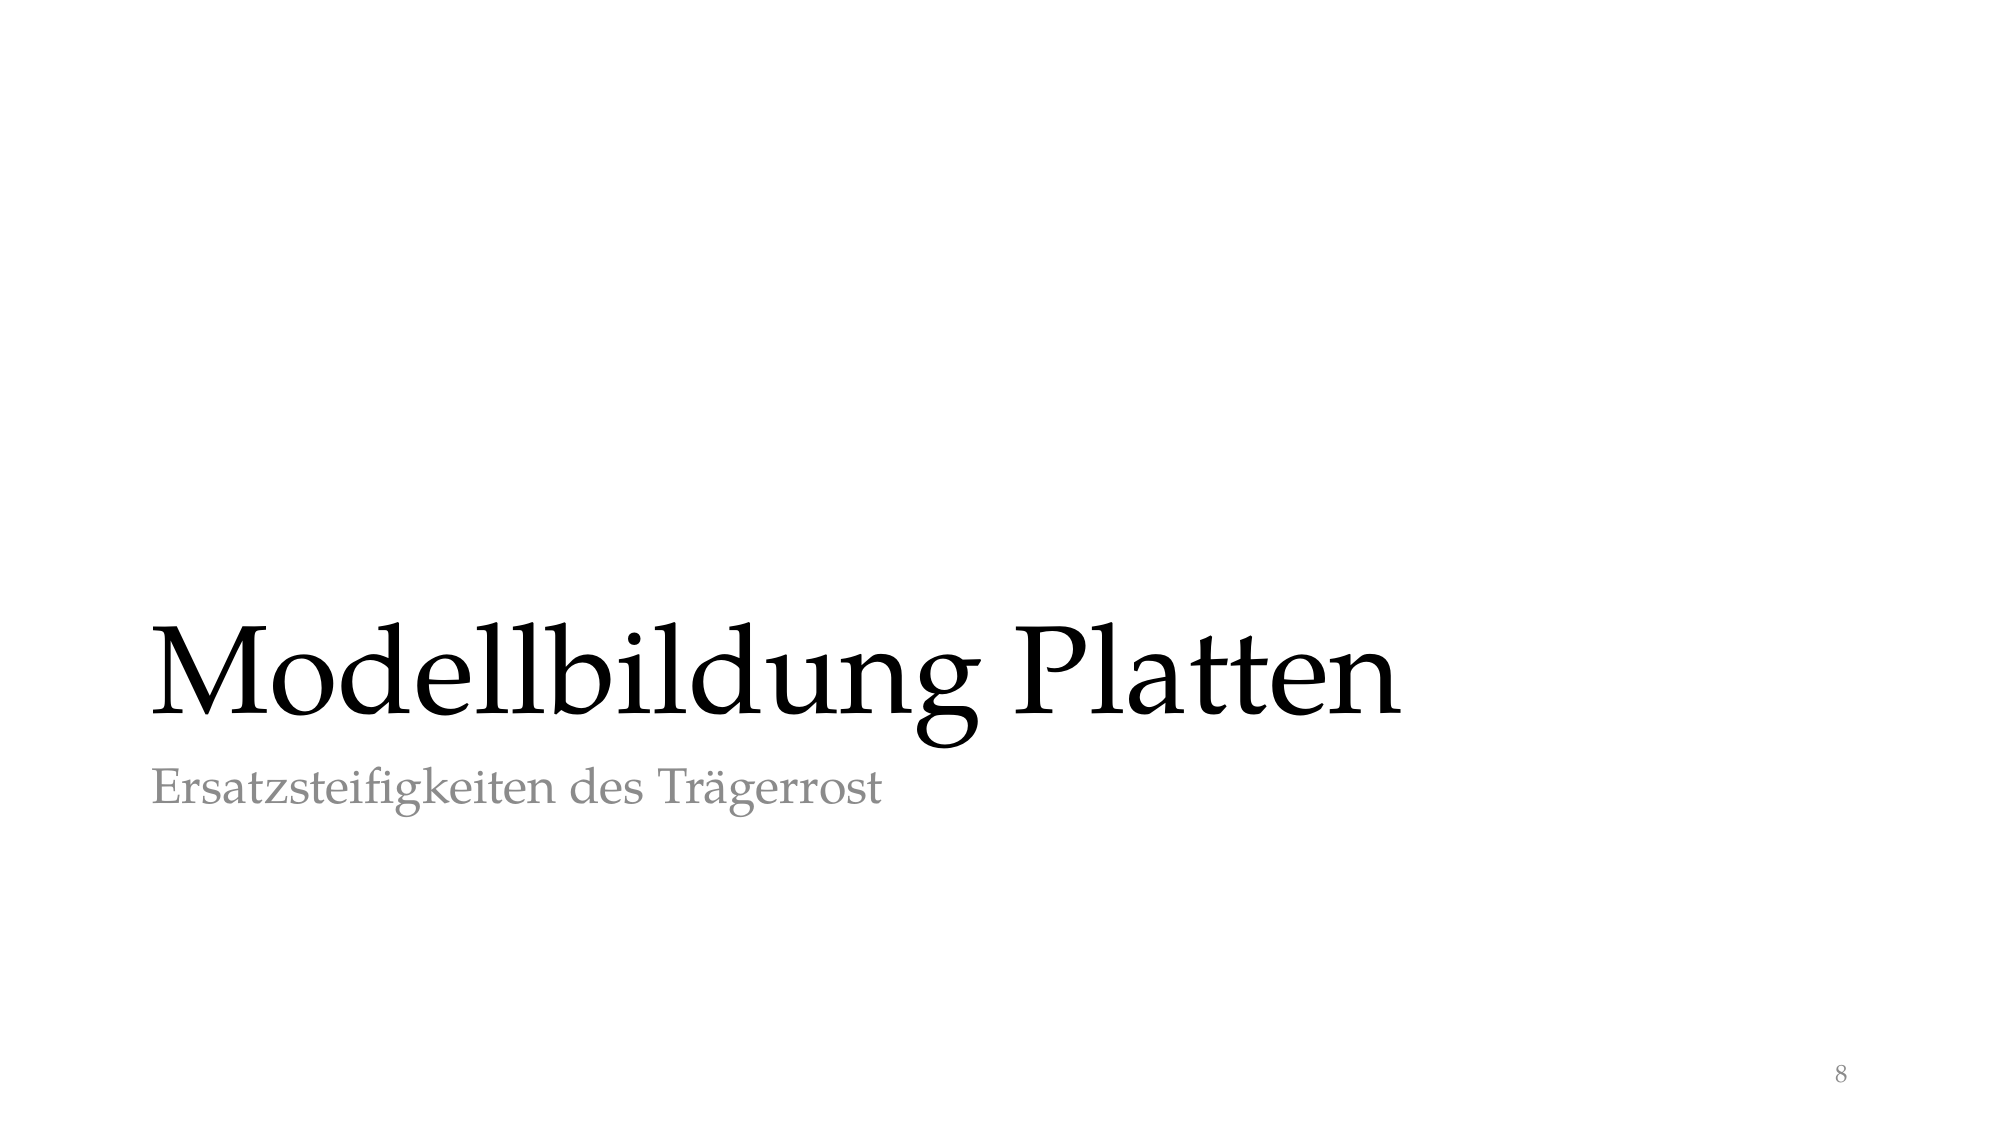

# Modellbildung Platten
Ersatzsteifigkeiten des Trägerrost
8